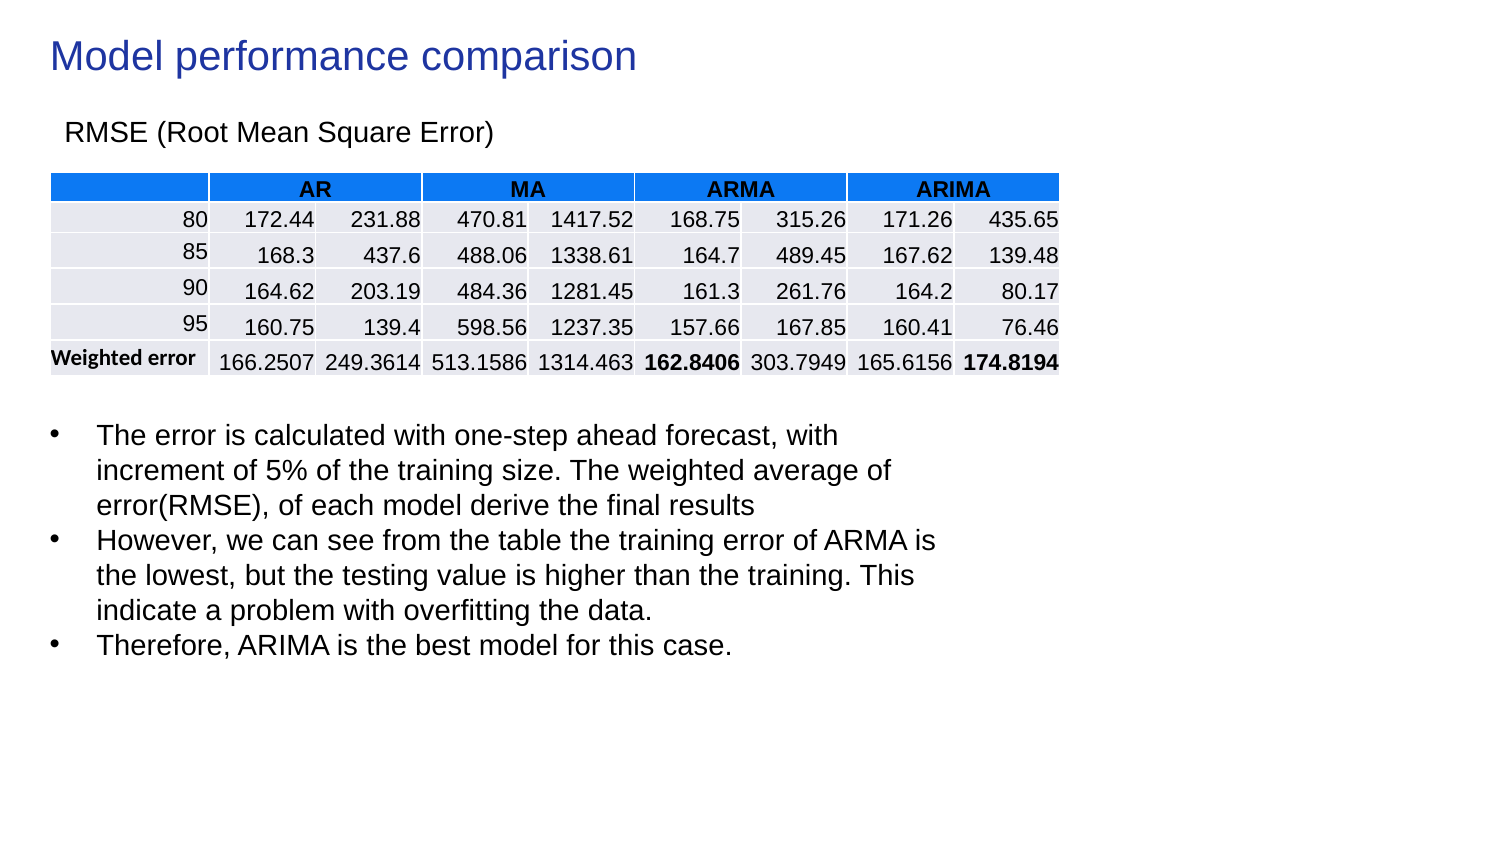

# Model performance comparison
RMSE (Root Mean Square Error)
|  | AR |  | MA |  | ARMA |  | ARIMA |  |
| --- | --- | --- | --- | --- | --- | --- | --- | --- |
| 80 | 172.44 | 231.88 | 470.81 | 1417.52 | 168.75 | 315.26 | 171.26 | 435.65 |
| 85 | 168.3 | 437.6 | 488.06 | 1338.61 | 164.7 | 489.45 | 167.62 | 139.48 |
| 90 | 164.62 | 203.19 | 484.36 | 1281.45 | 161.3 | 261.76 | 164.2 | 80.17 |
| 95 | 160.75 | 139.4 | 598.56 | 1237.35 | 157.66 | 167.85 | 160.41 | 76.46 |
| Weighted error | 166.2507 | 249.3614 | 513.1586 | 1314.463 | 162.8406 | 303.7949 | 165.6156 | 174.8194 |
The error is calculated with one-step ahead forecast, with increment of 5% of the training size. The weighted average of error(RMSE), of each model derive the final results
However, we can see from the table the training error of ARMA is the lowest, but the testing value is higher than the training. This indicate a problem with overfitting the data.
Therefore, ARIMA is the best model for this case.